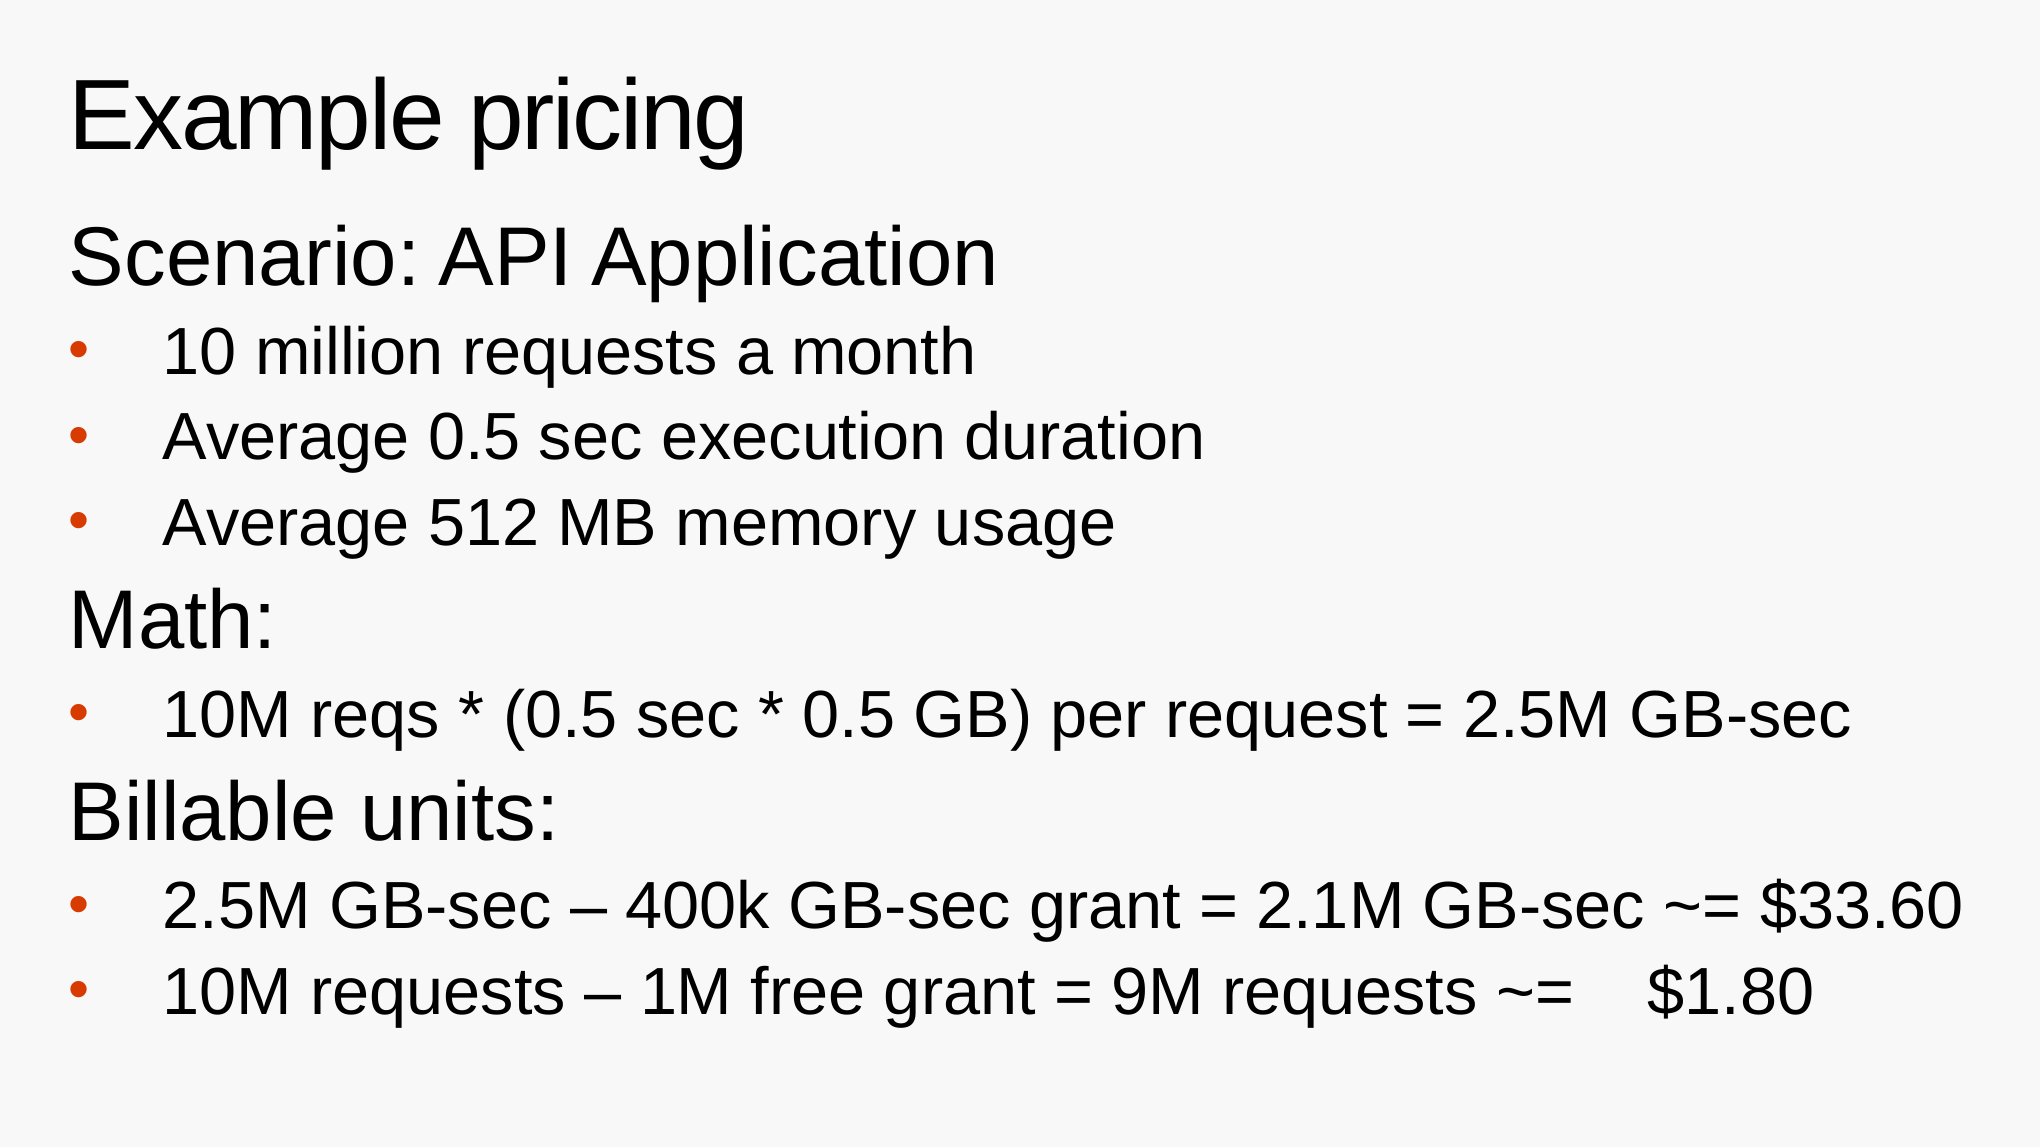

# Example pricing
Scenario: API Application
10 million requests a month
Average 0.5 sec execution duration
Average 512 MB memory usage
Math:
10M reqs * (0.5 sec * 0.5 GB) per request = 2.5M GB-sec
Billable units:
2.5M GB-sec – 400k GB-sec grant = 2.1M GB-sec ~= $33.60
10M requests – 1M free grant = 9M requests ~=    $1.80